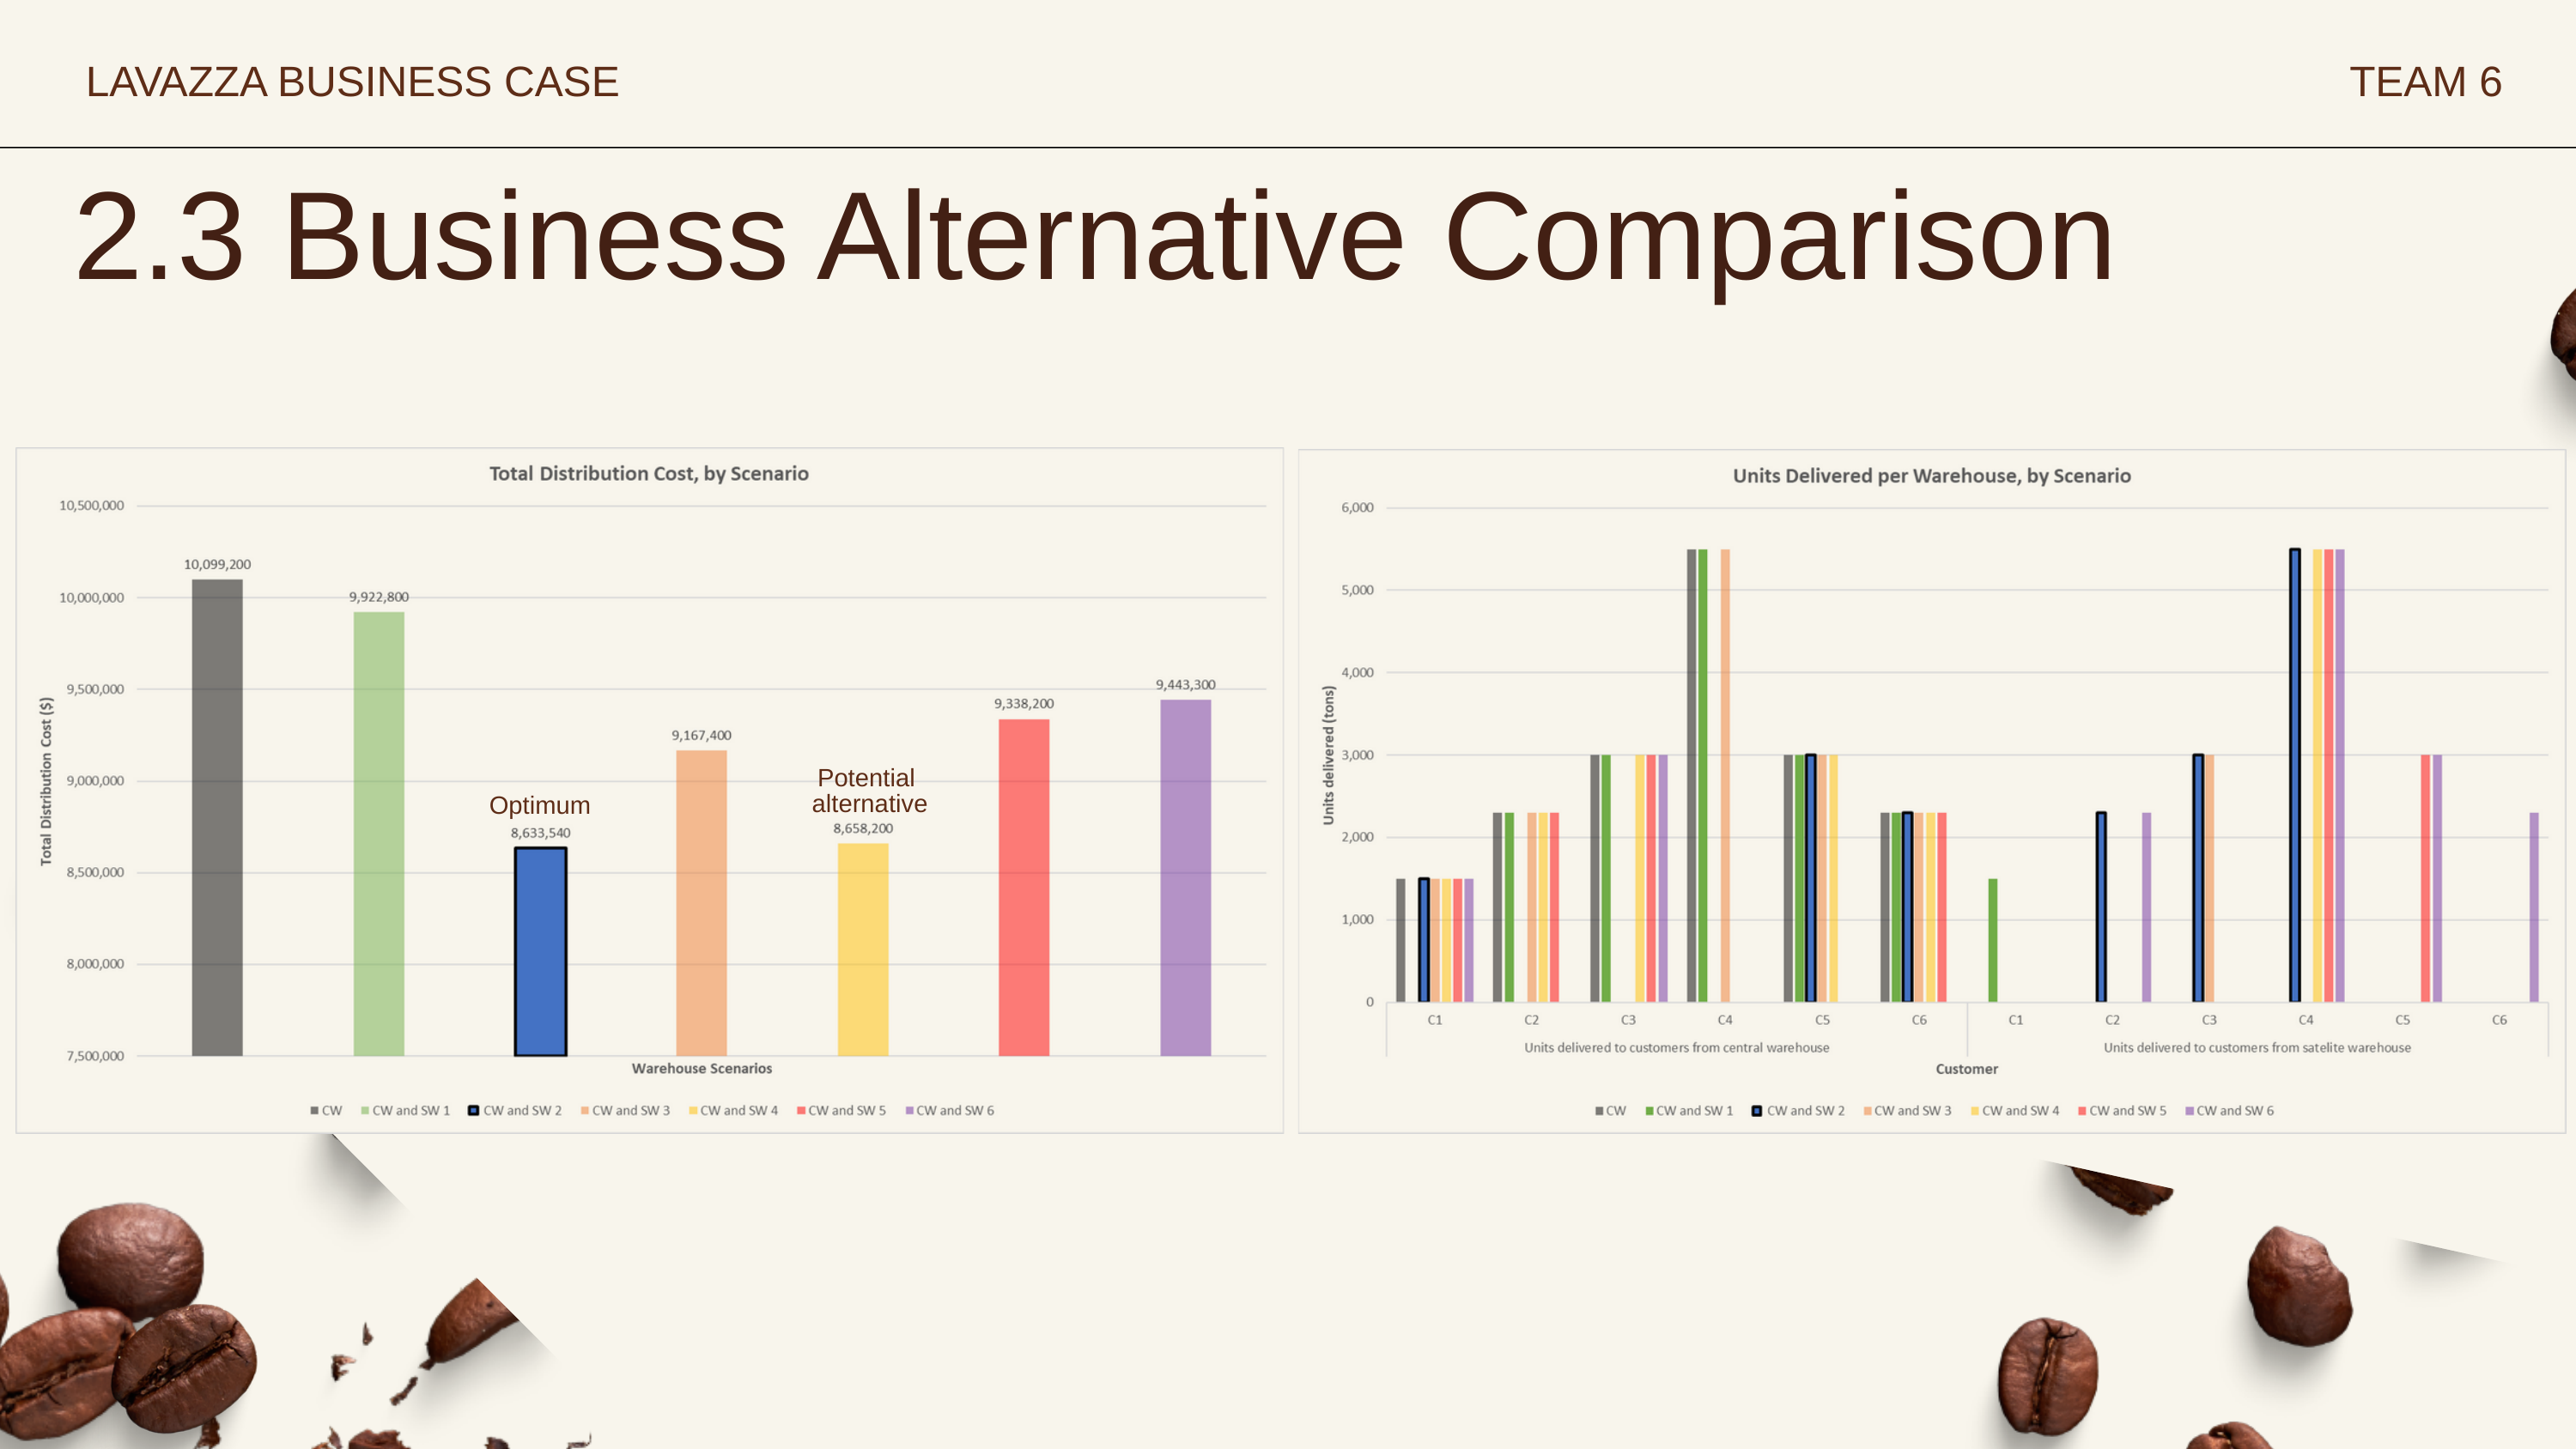

LAVAZZA BUSINESS CASE
TEAM 6

2.3 Business Alternative Comparison

Potential
alternative
Optimum